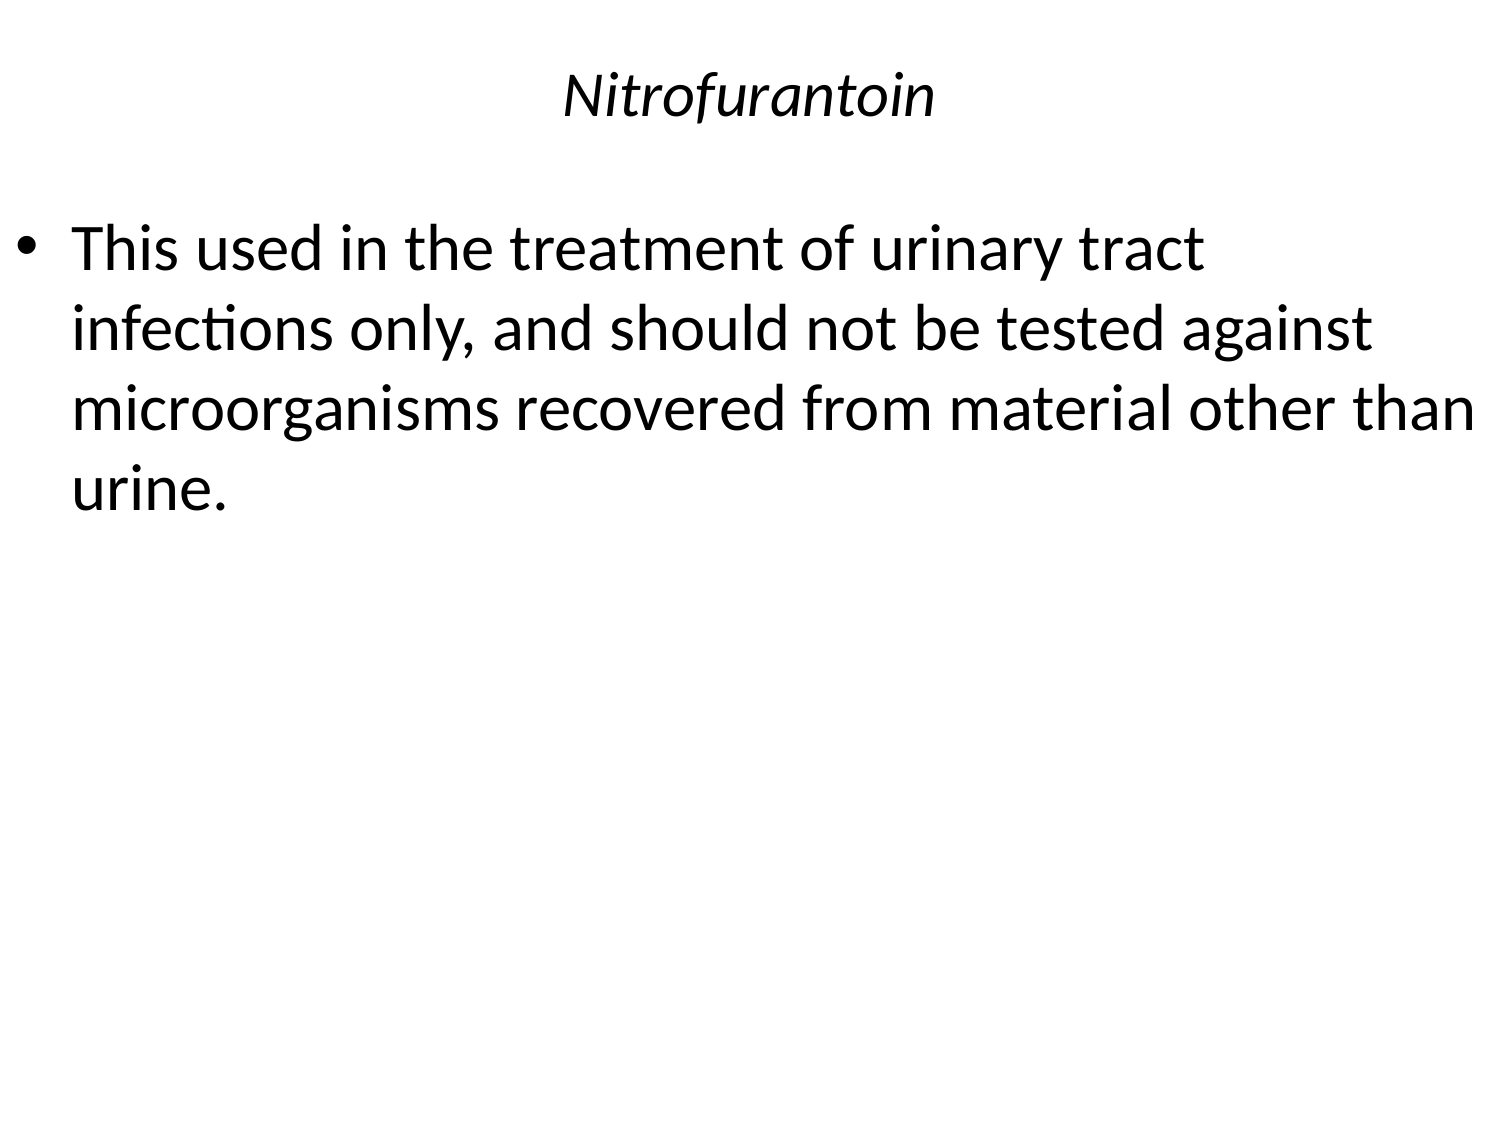

# Nitrofurantoin
This used in the treatment of urinary tract infections only, and should not be tested against microorganisms recovered from material other than urine.